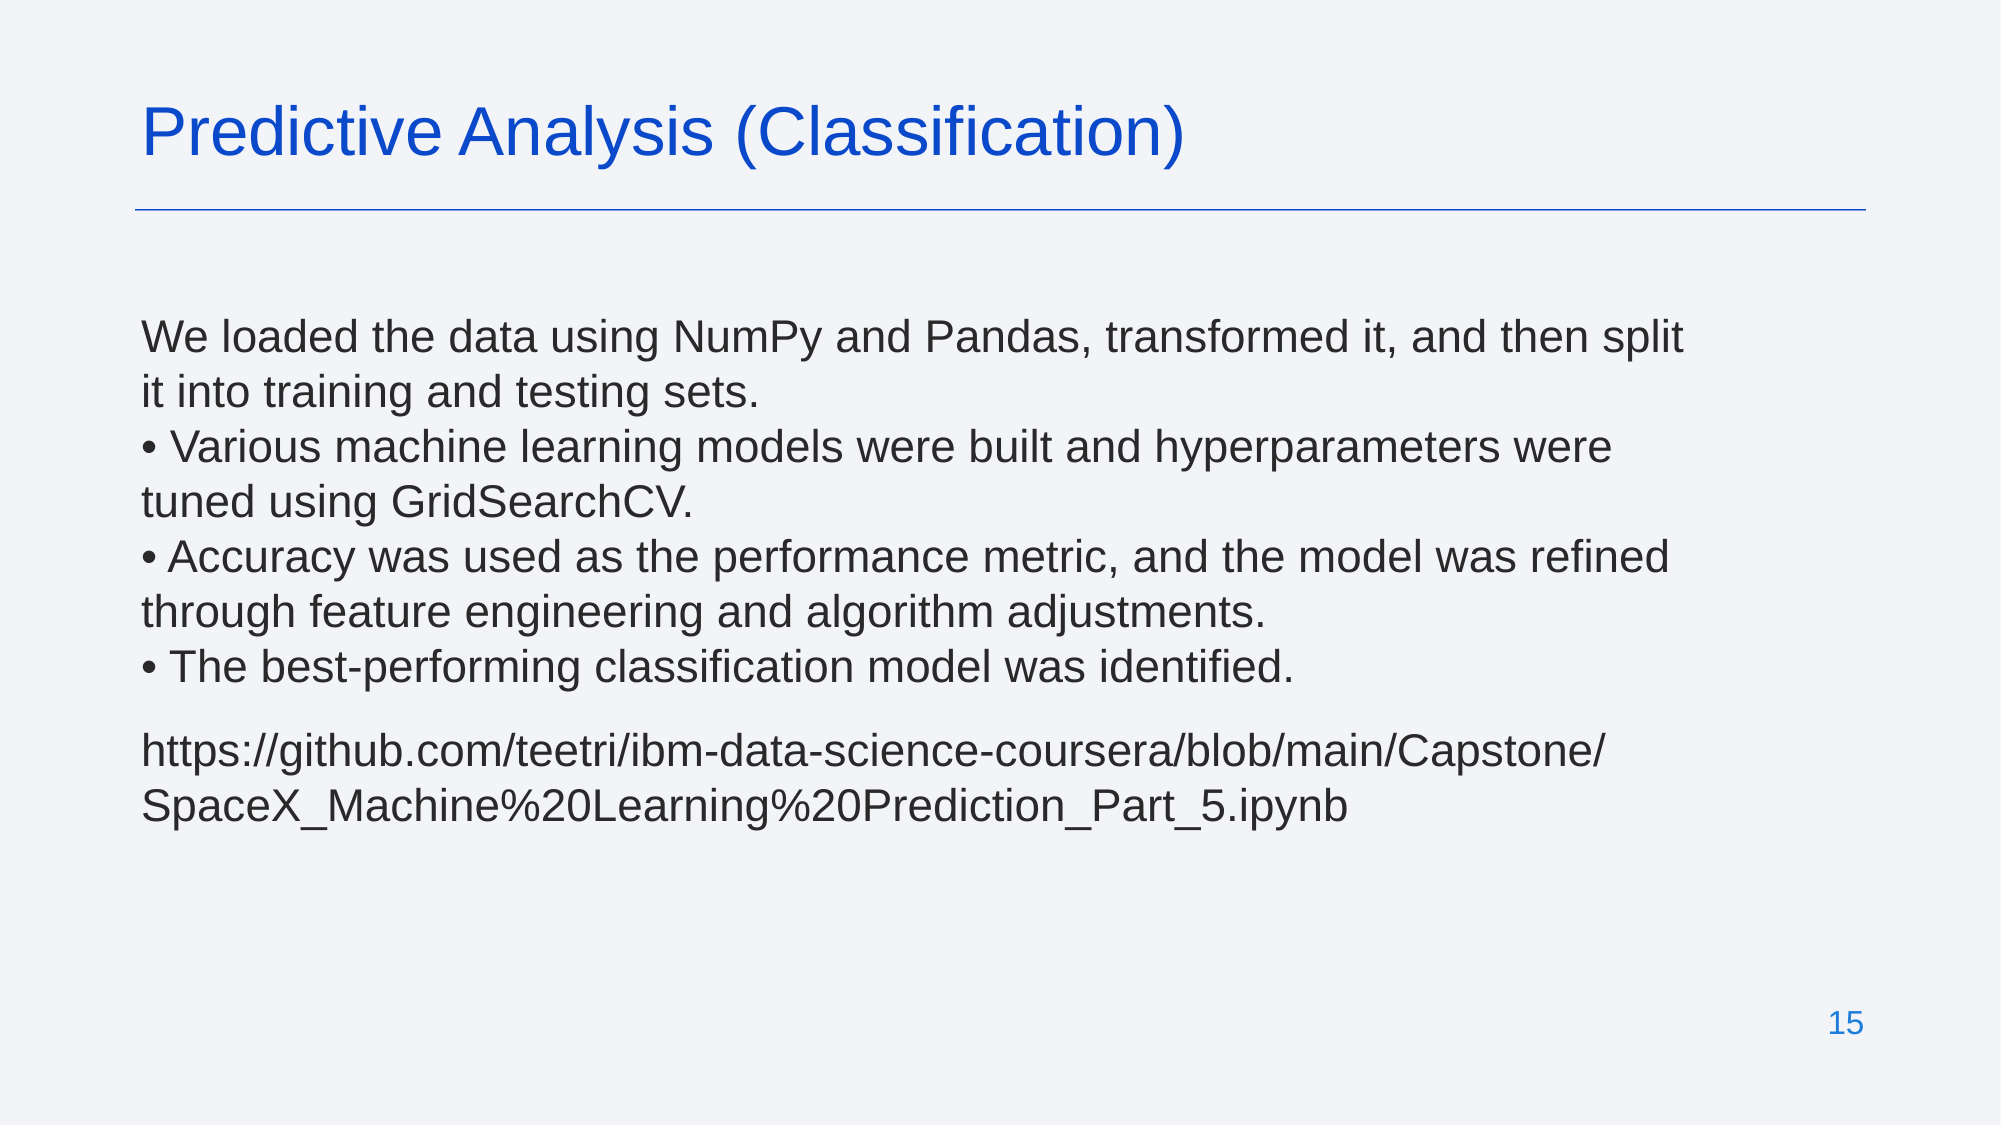

Predictive Analysis (Classification)
We loaded the data using NumPy and Pandas, transformed it, and then split it into training and testing sets.
• Various machine learning models were built and hyperparameters were tuned using GridSearchCV.
• Accuracy was used as the performance metric, and the model was refined through feature engineering and algorithm adjustments.
• The best-performing classification model was identified.
https://github.com/teetri/ibm-data-science-coursera/blob/main/Capstone/SpaceX_Machine%20Learning%20Prediction_Part_5.ipynb
15